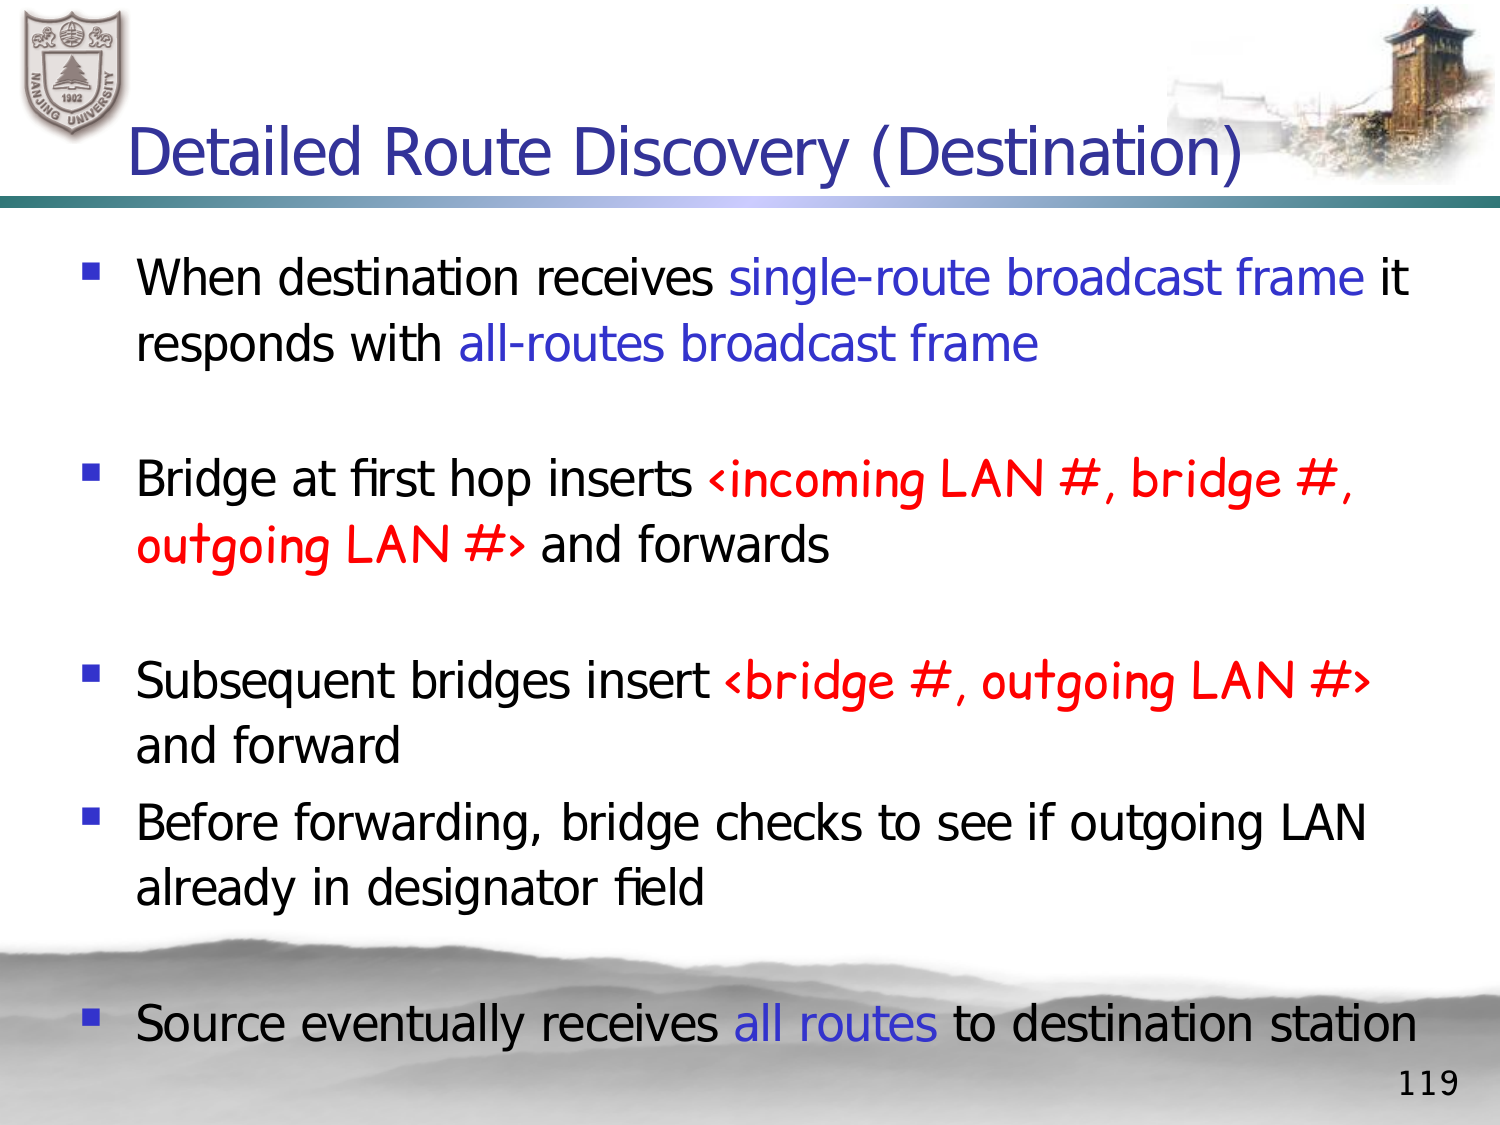

# Detailed Route Discovery (Destination)
When destination receives single-route broadcast frame it responds with all-routes broadcast frame

Bridge at first hop inserts <incoming LAN #, bridge #, outgoing LAN #> and forwards

Subsequent bridges insert <bridge #, outgoing LAN #> and forward
Before forwarding, bridge checks to see if outgoing LAN already in designator field

Source eventually receives all routes to destination station
119